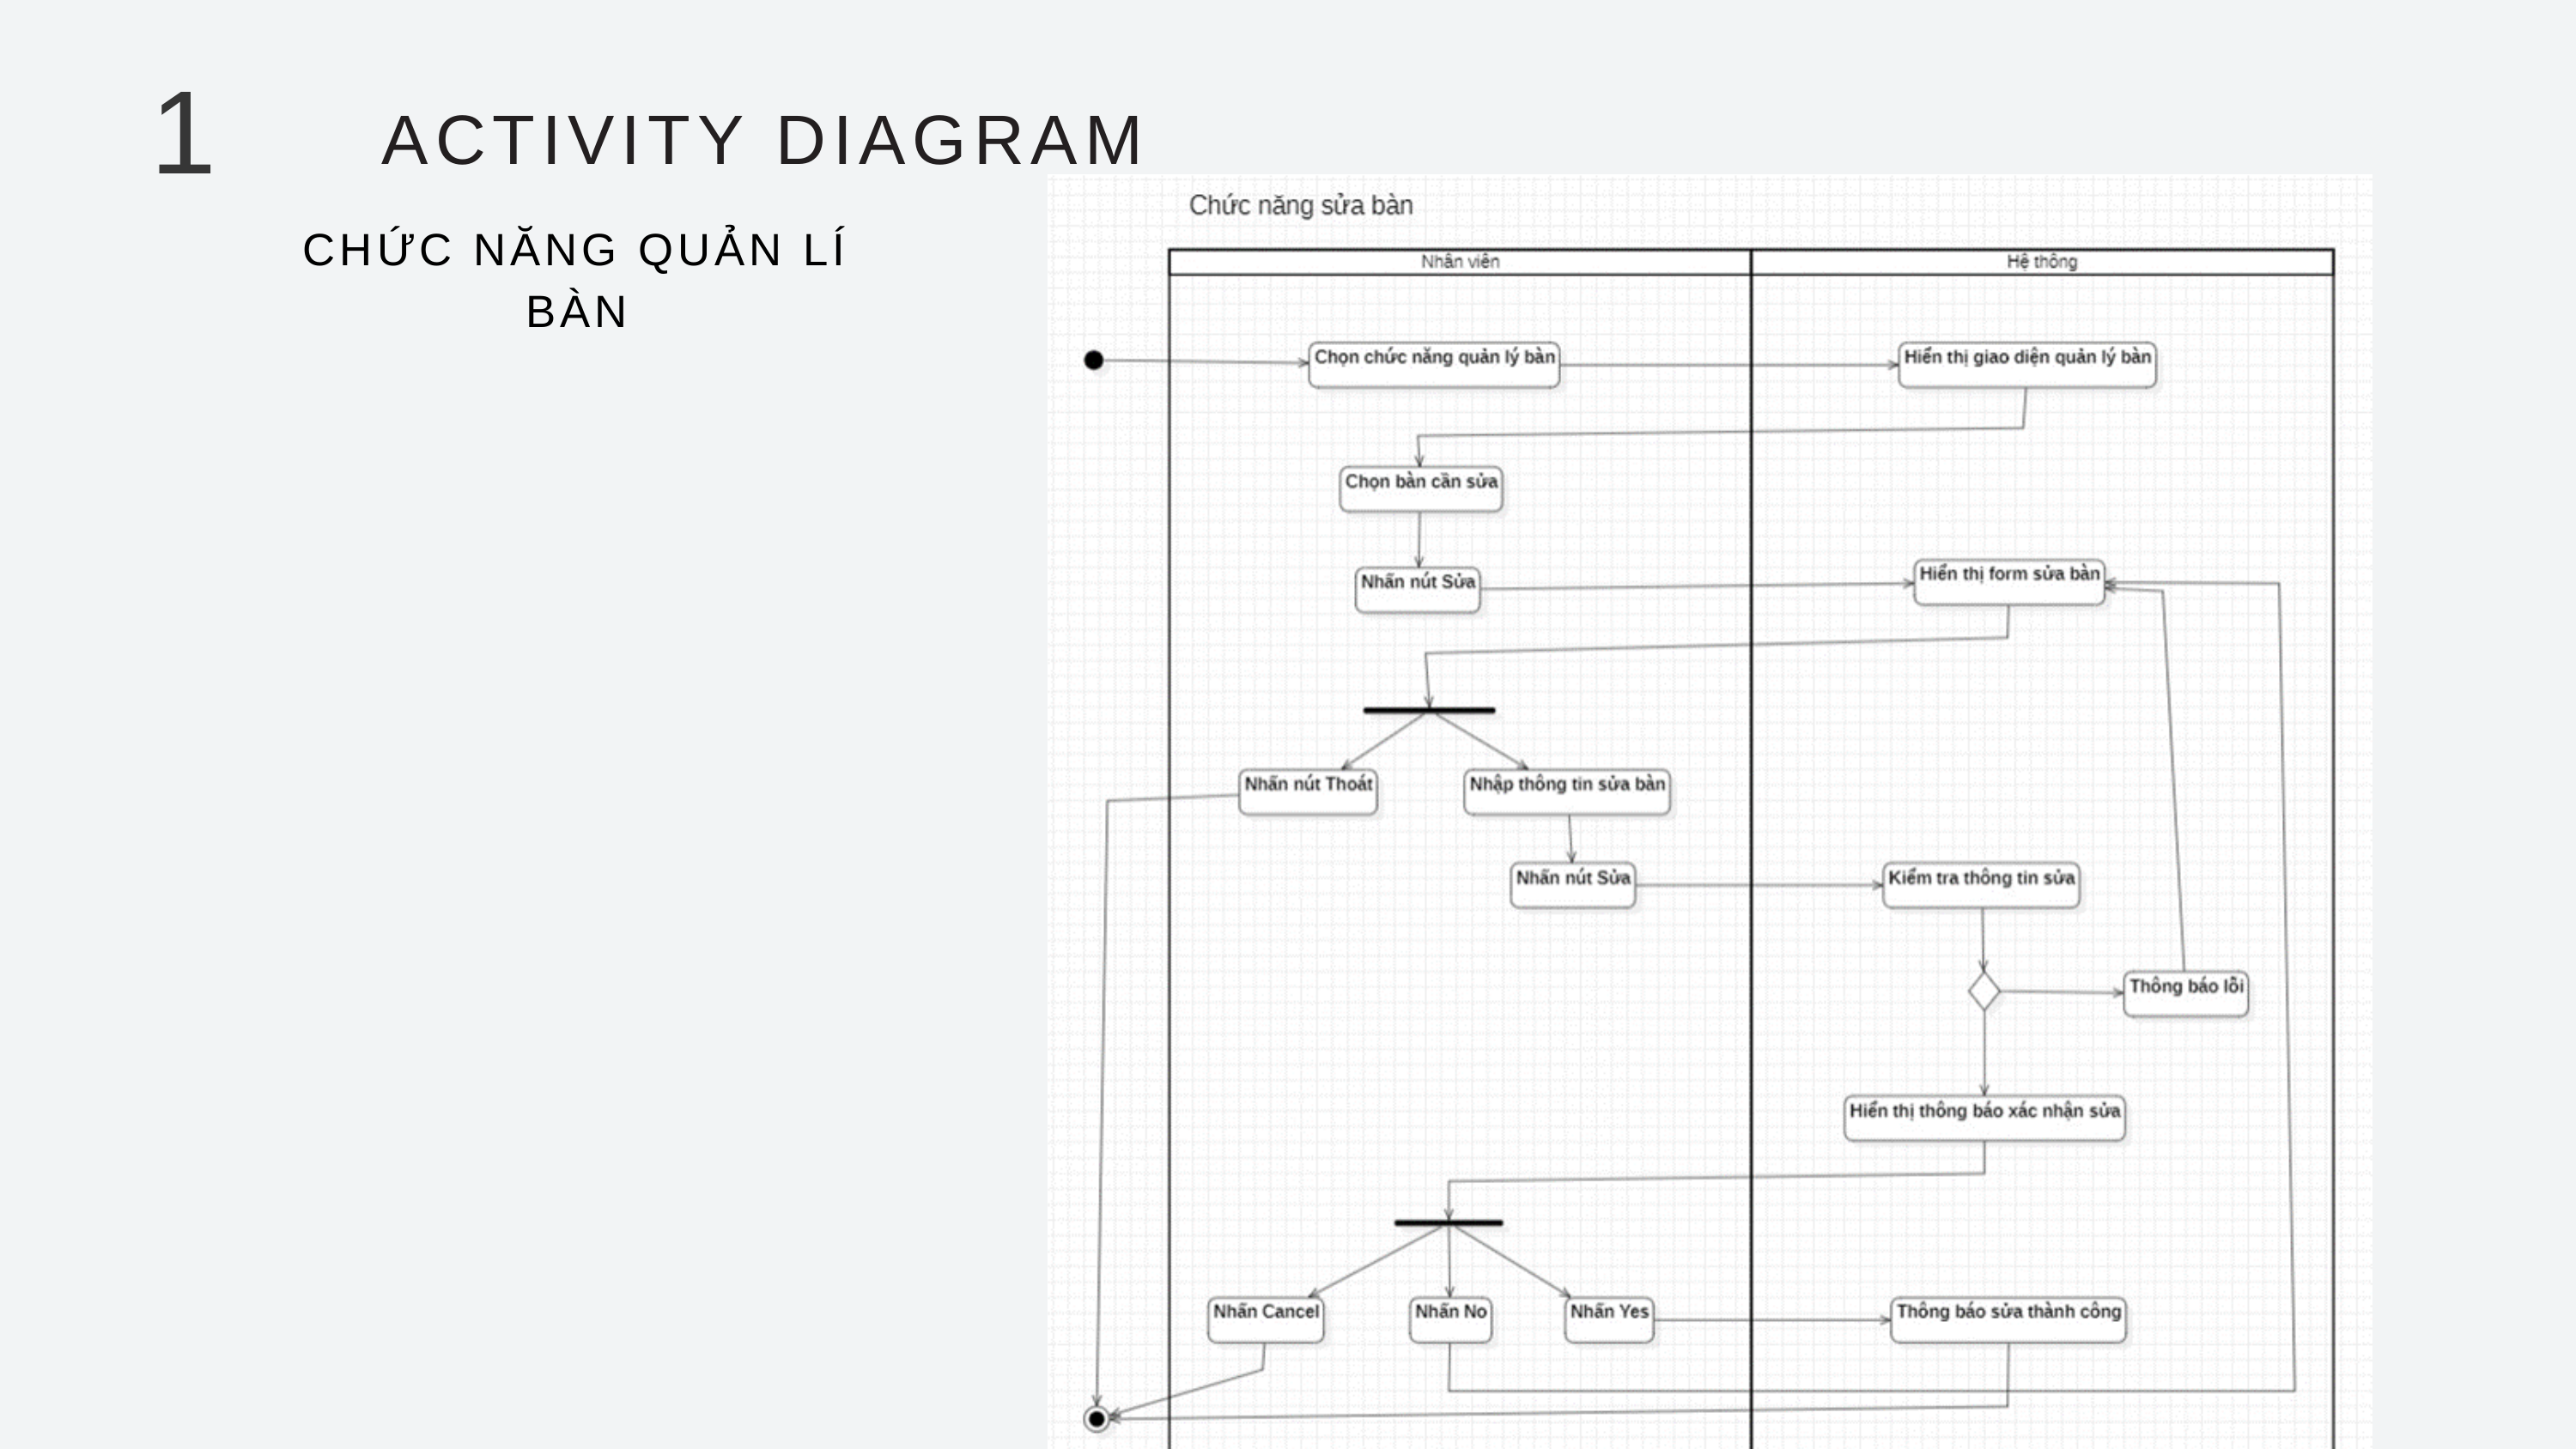

1
ACTIVITY DIAGRAM

CHỨC NĂNG QUẢN LÍ BÀN